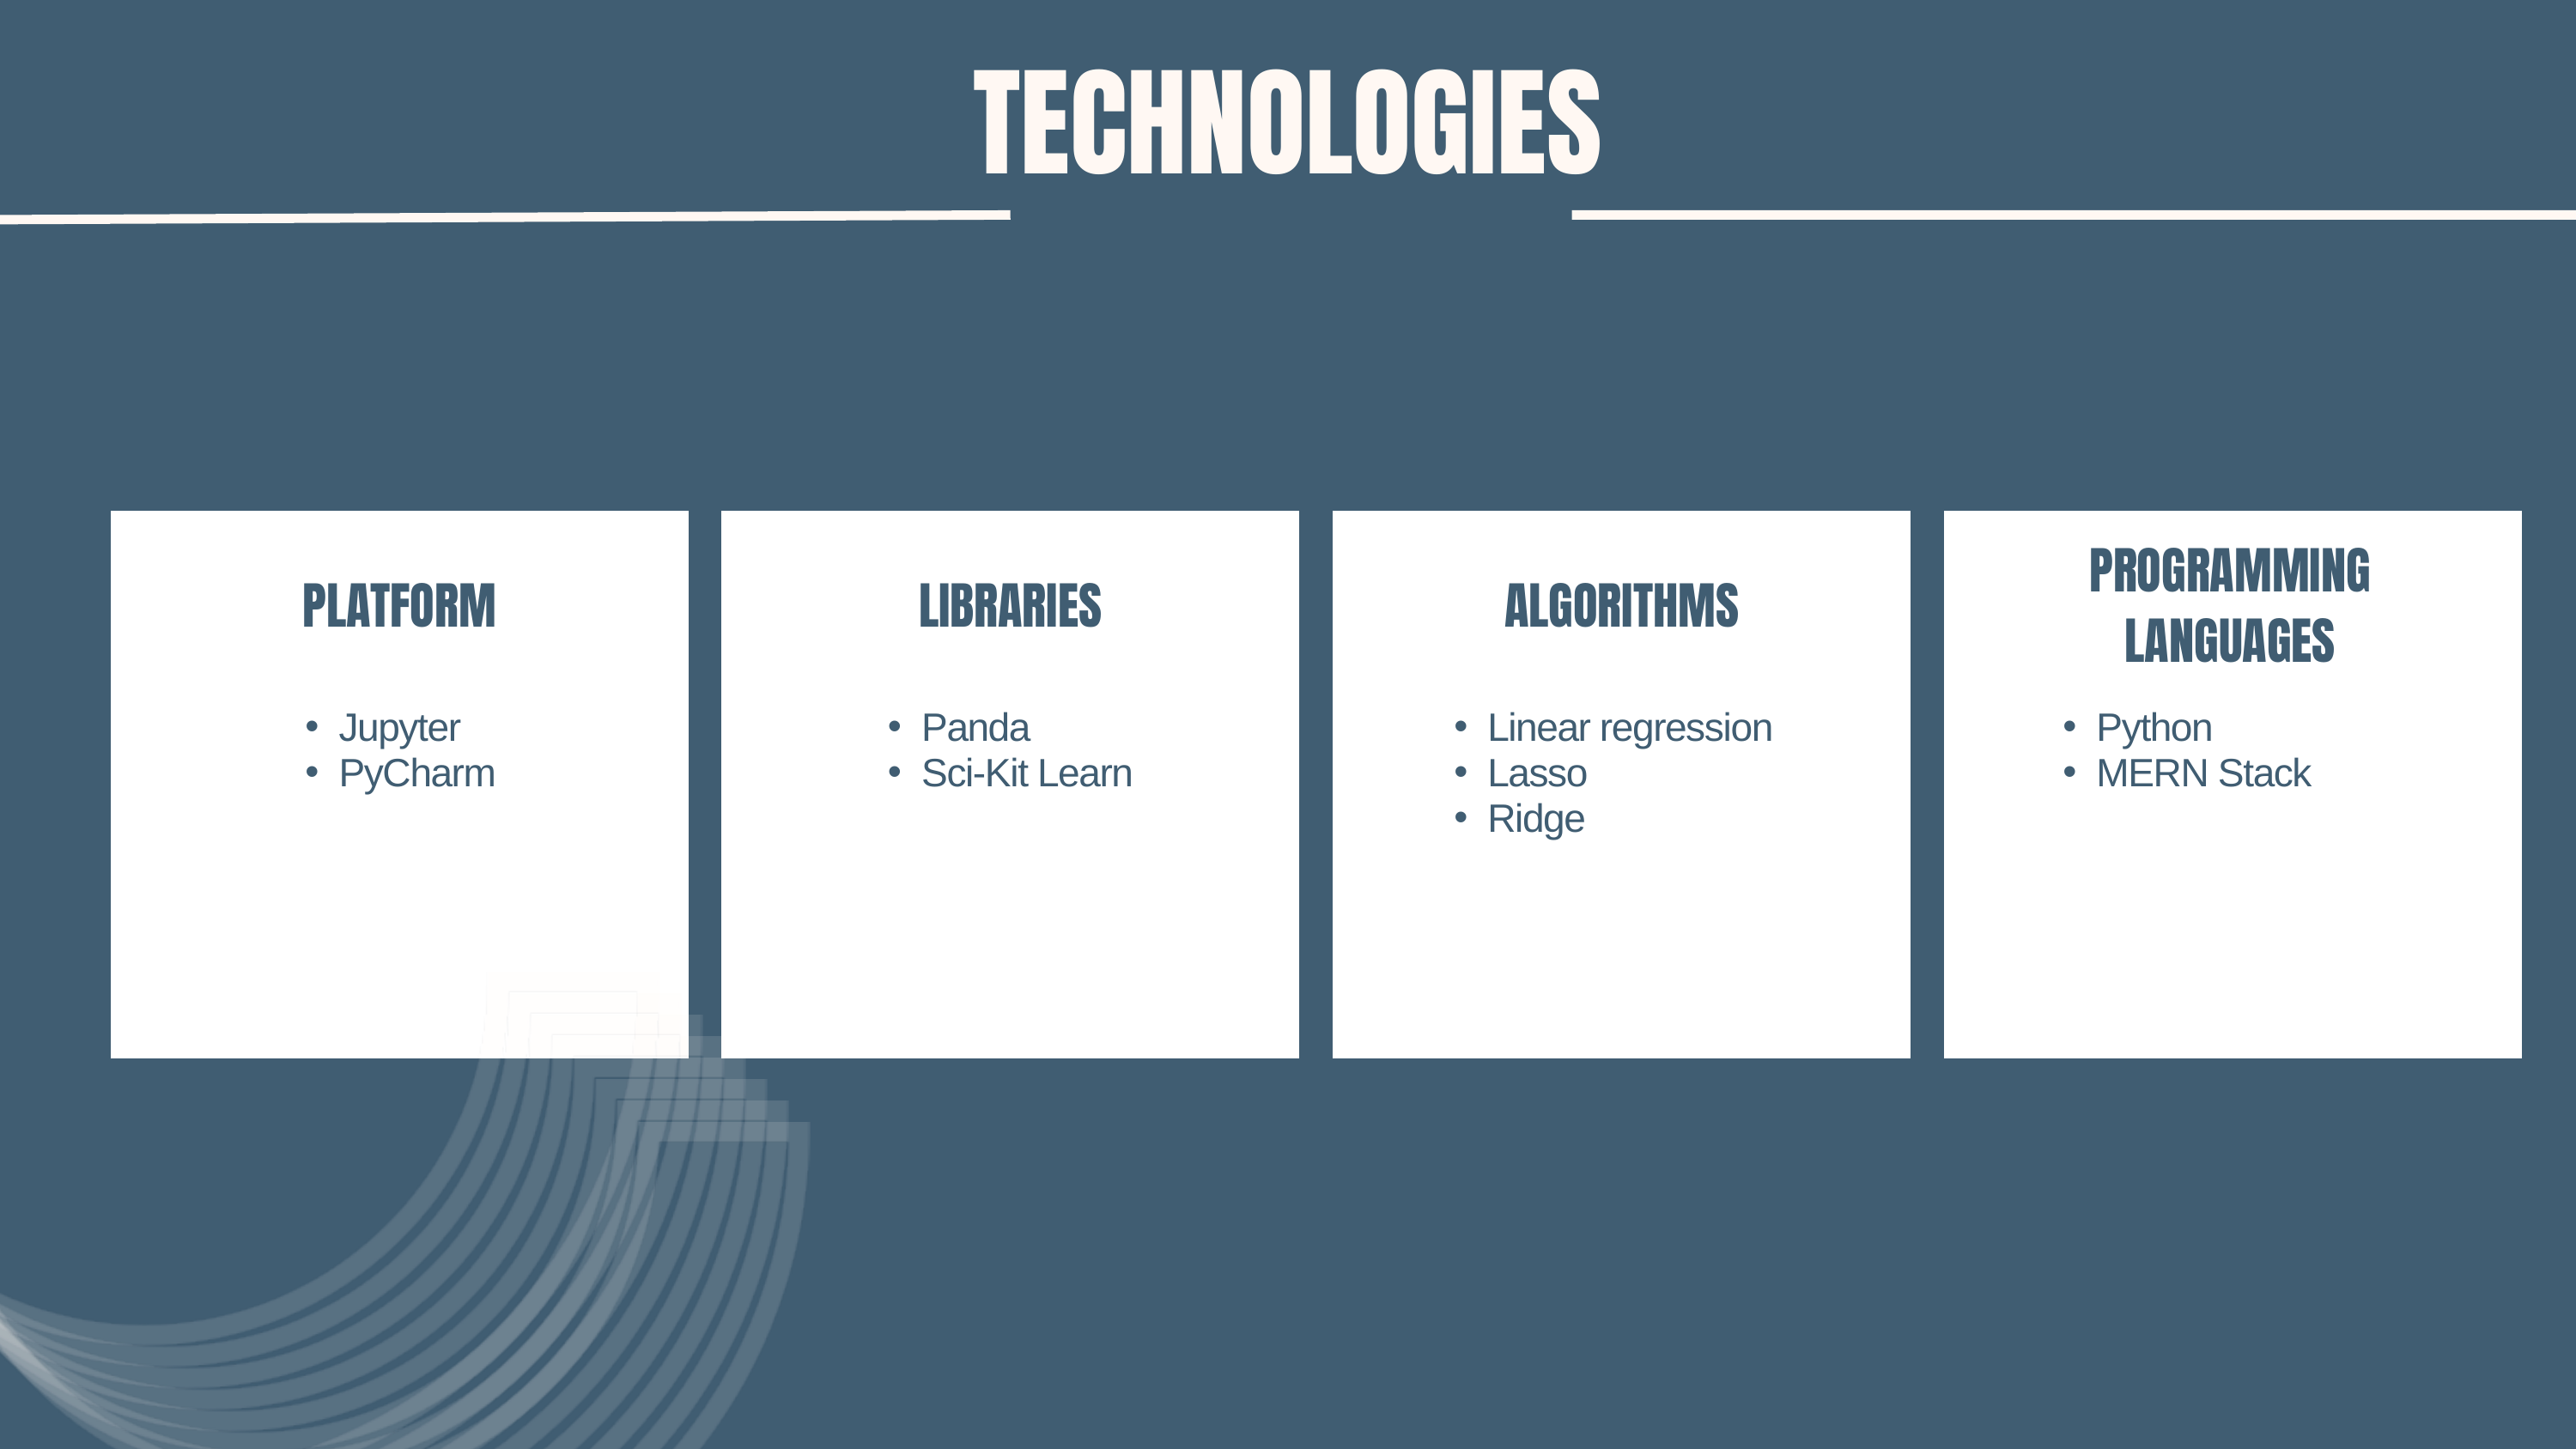

TECHNOLOGIES

PROGRAMMING LANGUAGES
PLATFORM
LIBRARIES
ALGORITHMS
Jupyter
PyCharm
Panda
Sci-Kit Learn
Linear regression
Lasso
Ridge
Python
MERN Stack